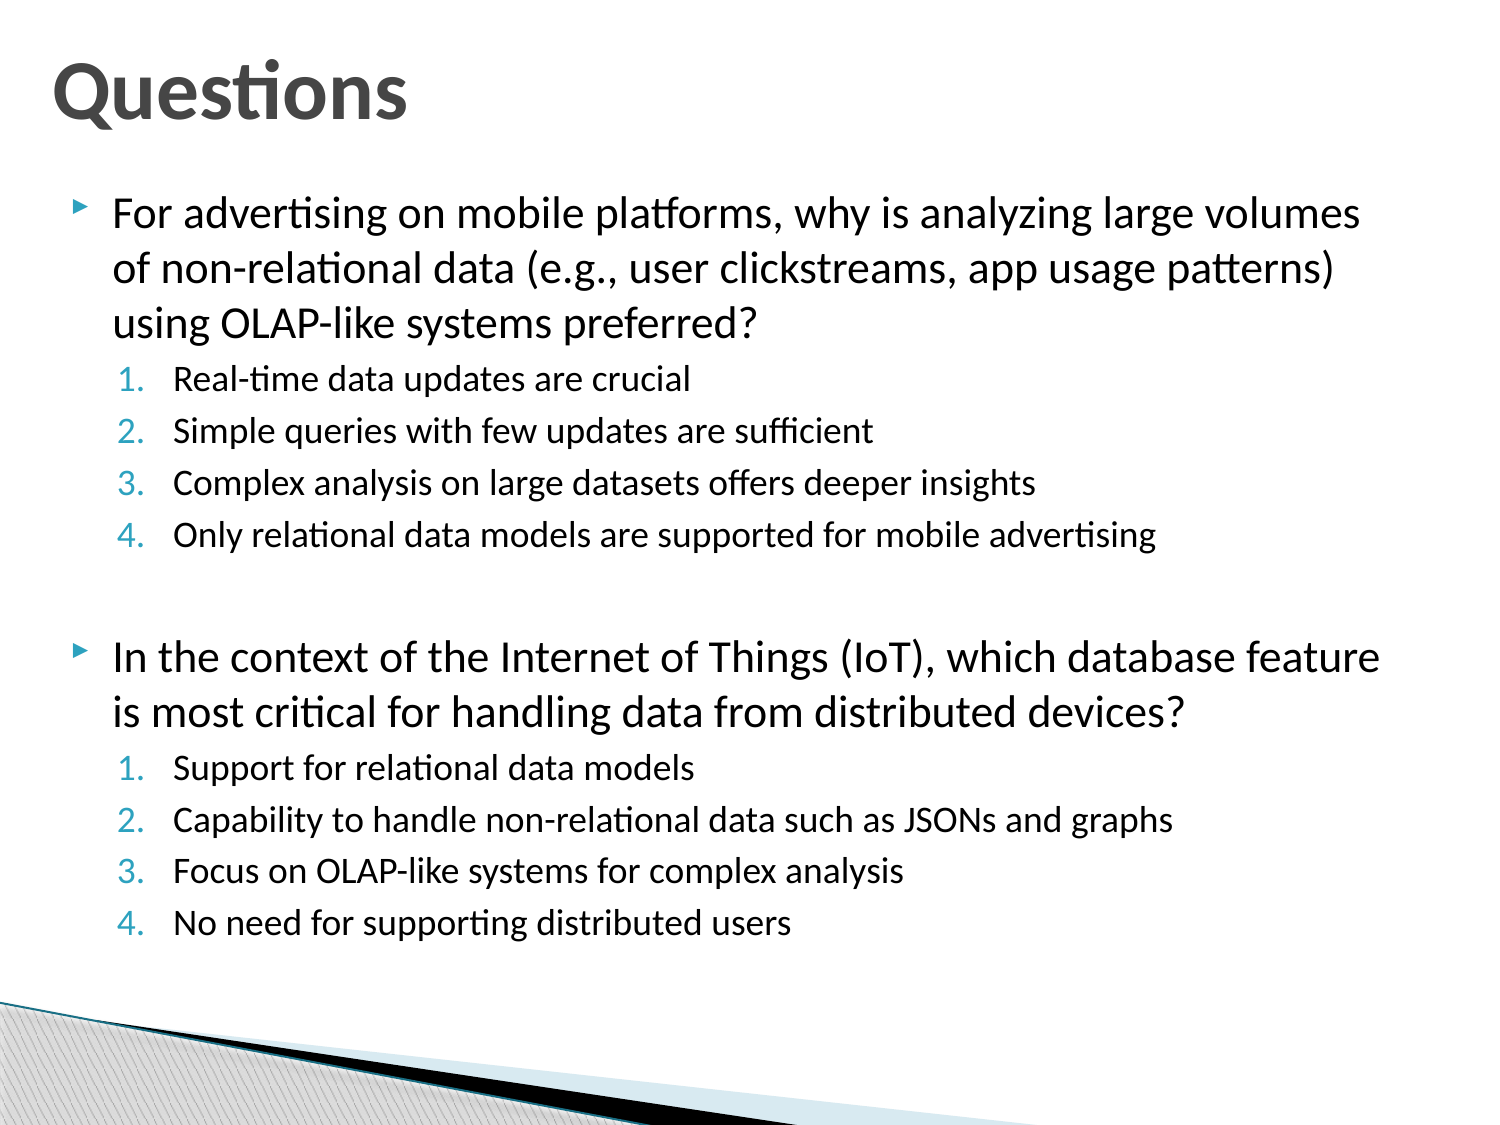

# Questions
For advertising on mobile platforms, why is analyzing large volumes of non-relational data (e.g., user clickstreams, app usage patterns) using OLAP-like systems preferred?
Real-time data updates are crucial
Simple queries with few updates are sufficient
Complex analysis on large datasets offers deeper insights
Only relational data models are supported for mobile advertising

In the context of the Internet of Things (IoT), which database feature is most critical for handling data from distributed devices?
Support for relational data models
Capability to handle non-relational data such as JSONs and graphs
Focus on OLAP-like systems for complex analysis
No need for supporting distributed users